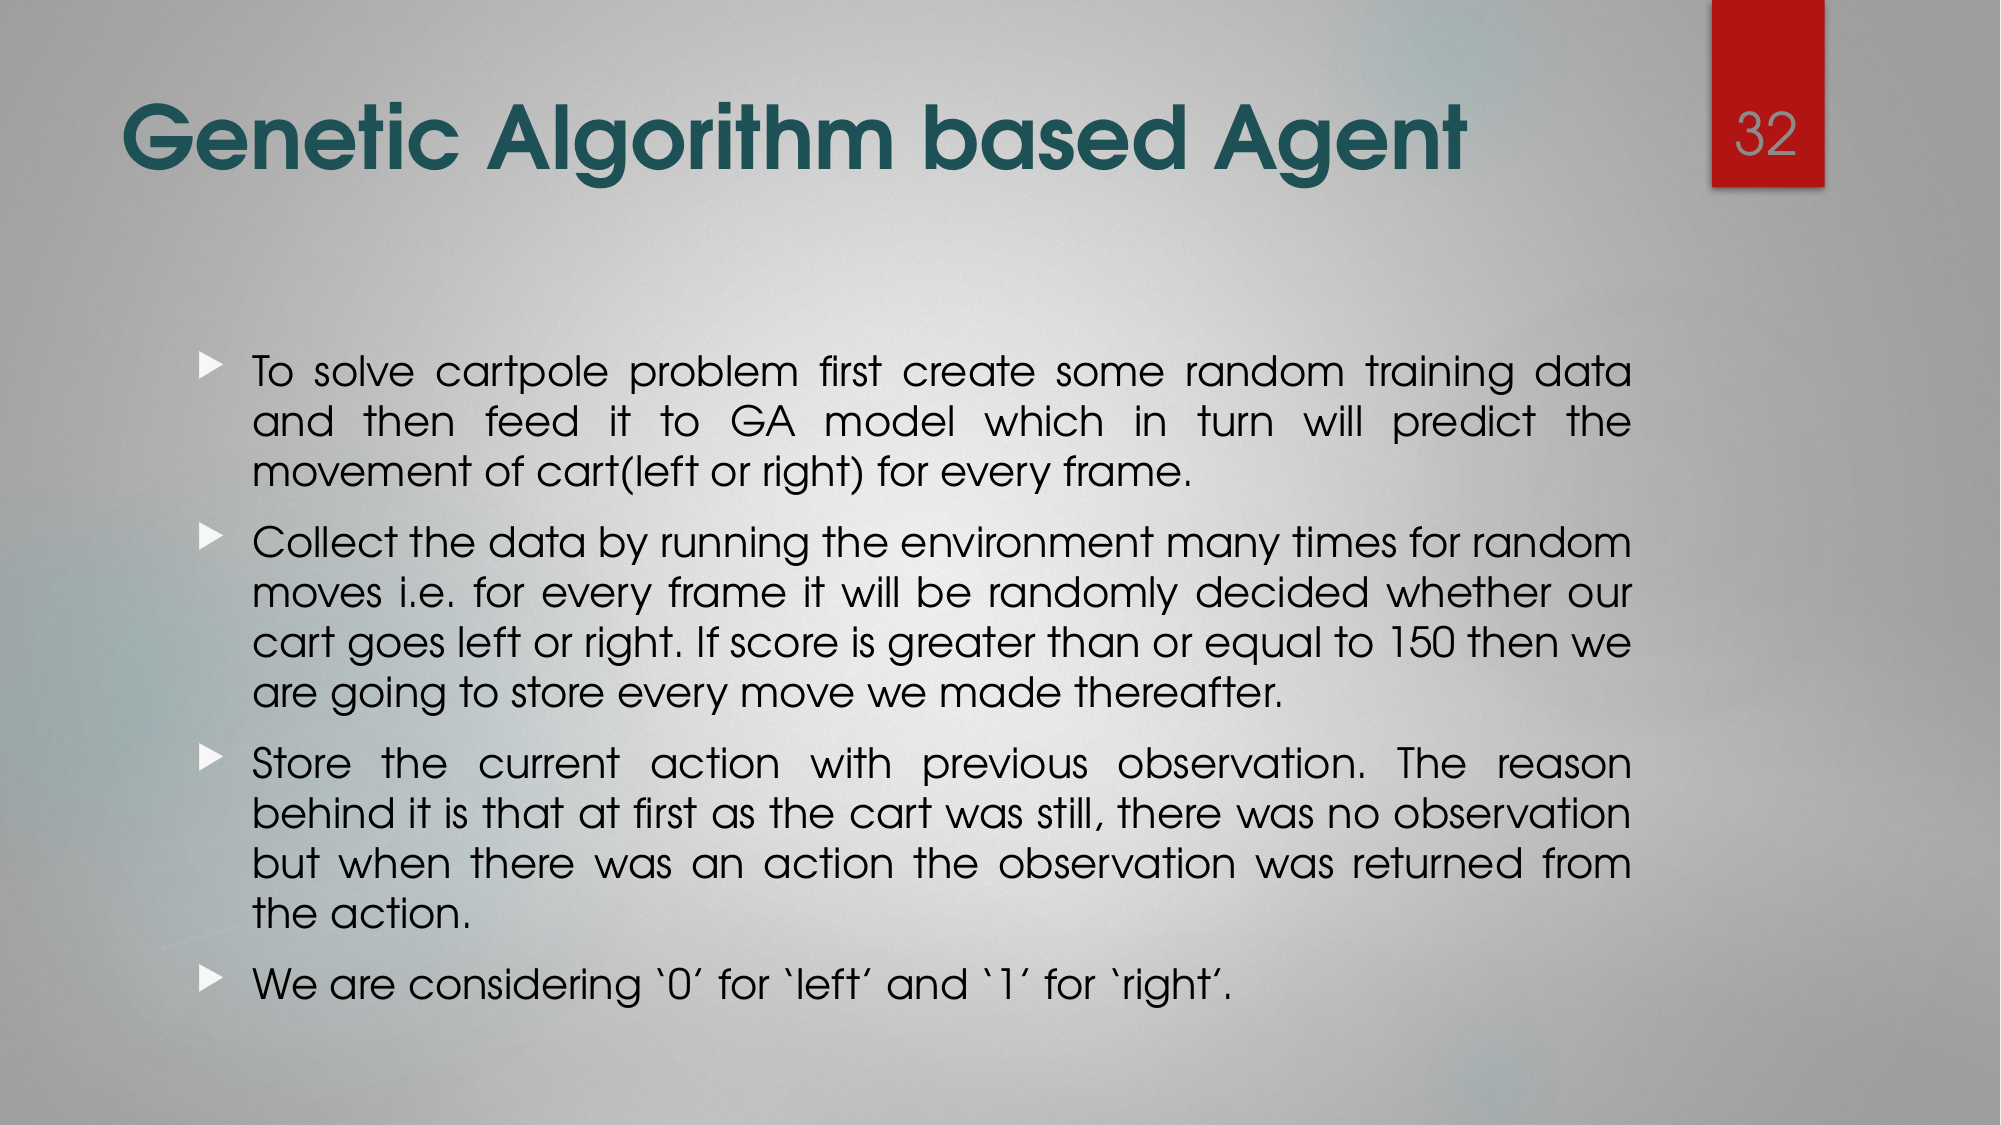

32
# Genetic Algorithm based Agent
To solve cartpole problem first create some random training data and then feed it to GA model which in turn will predict the movement of cart(left or right) for every frame.
Collect the data by running the environment many times for random moves i.e. for every frame it will be randomly decided whether our cart goes left or right. If score is greater than or equal to 150 then we are going to store every move we made thereafter.
Store the current action with previous observation. The reason behind it is that at first as the cart was still, there was no observation but when there was an action the observation was returned from the action.
We are considering ‘0’ for ‘left’ and ‘1’ for ‘right’.